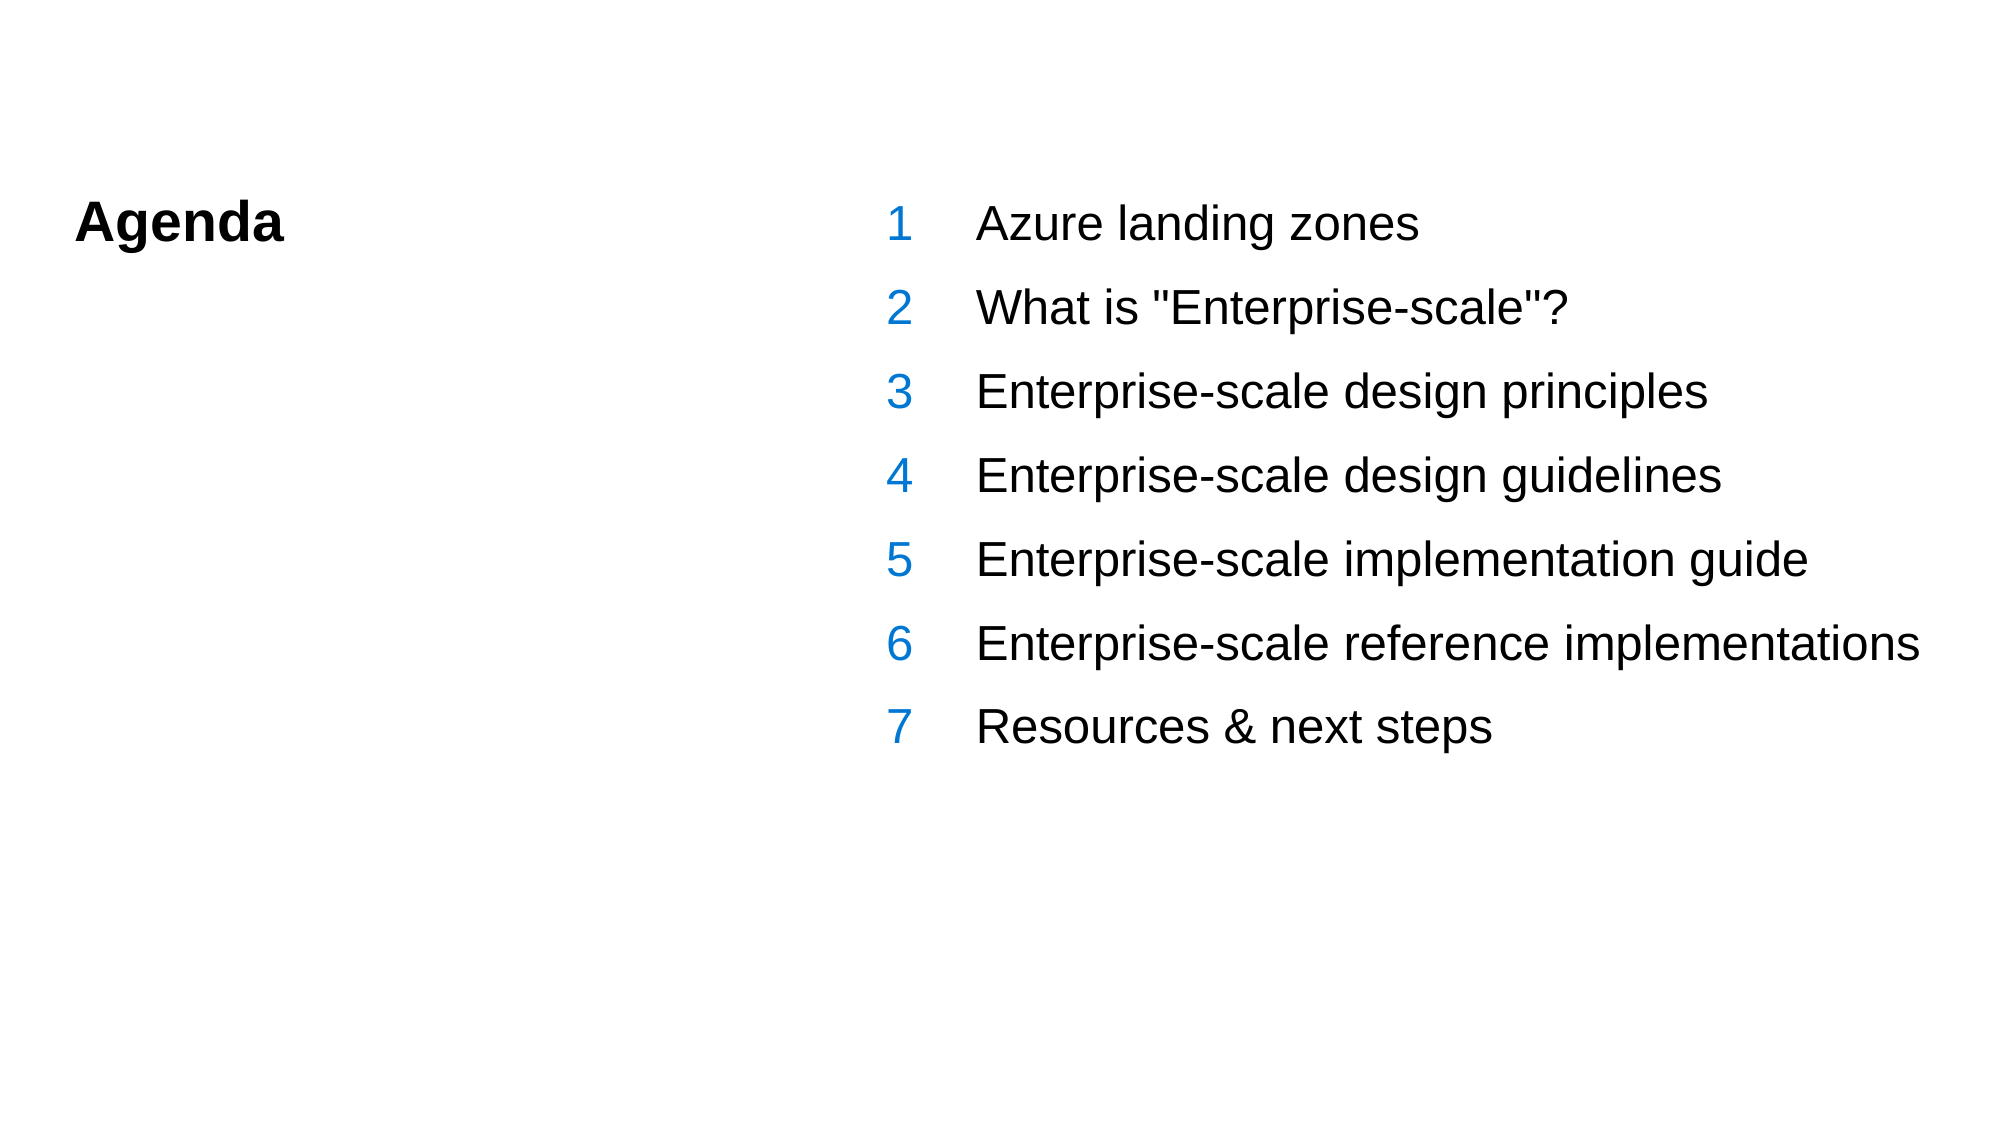

1
2
3
4
5
6
7
Azure landing zones
What is "Enterprise-scale"?
Enterprise-scale design principles
Enterprise-scale design guidelines
Enterprise-scale implementation guide
Enterprise-scale reference implementations
Resources & next steps

# Agenda